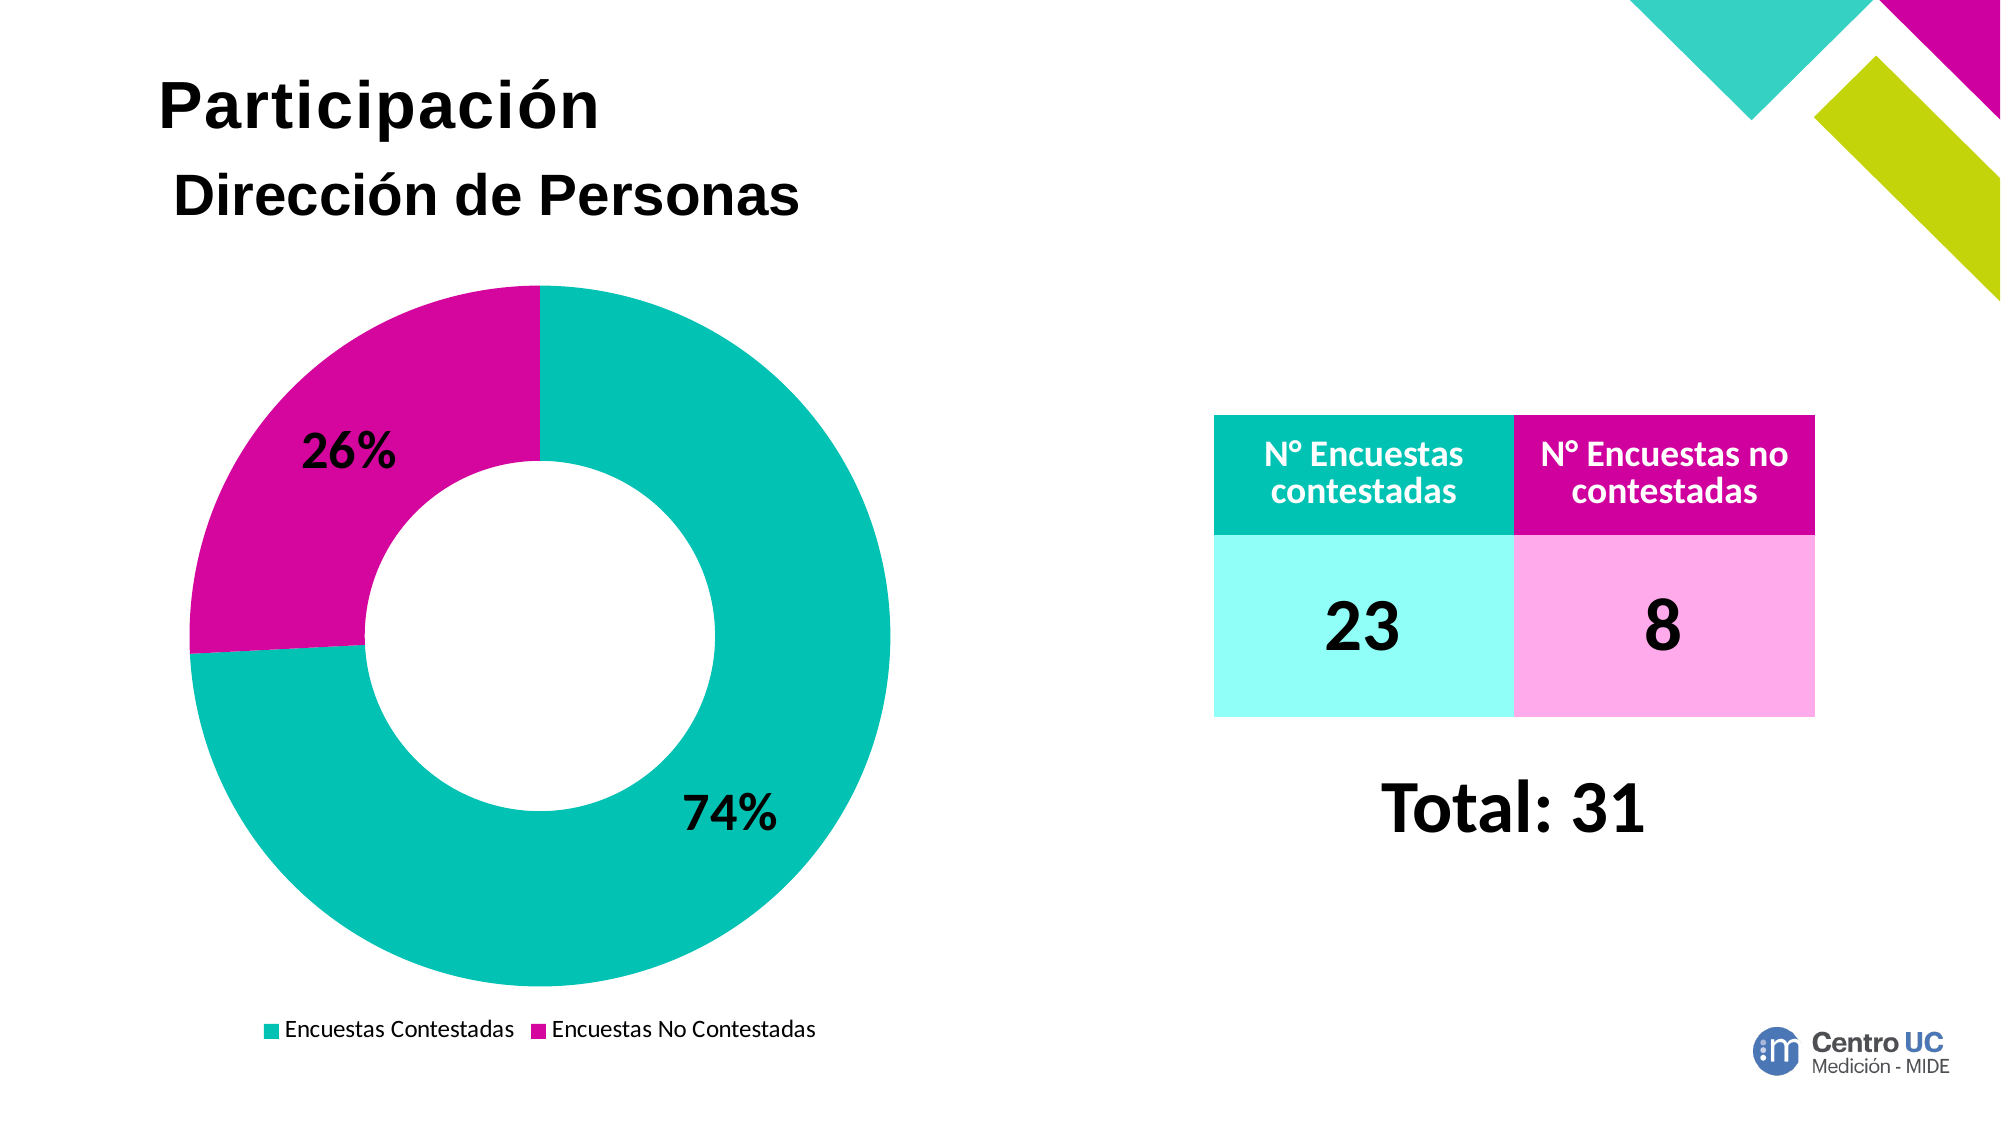

# Participación
Dirección de Personas

### Chart

| Category | Dotación |
|---|---|
| Encuestas Contestadas | 0.7419354838709677 |
| Encuestas No Contestadas | 0.25806451612903225 |
23
8
Total: 31